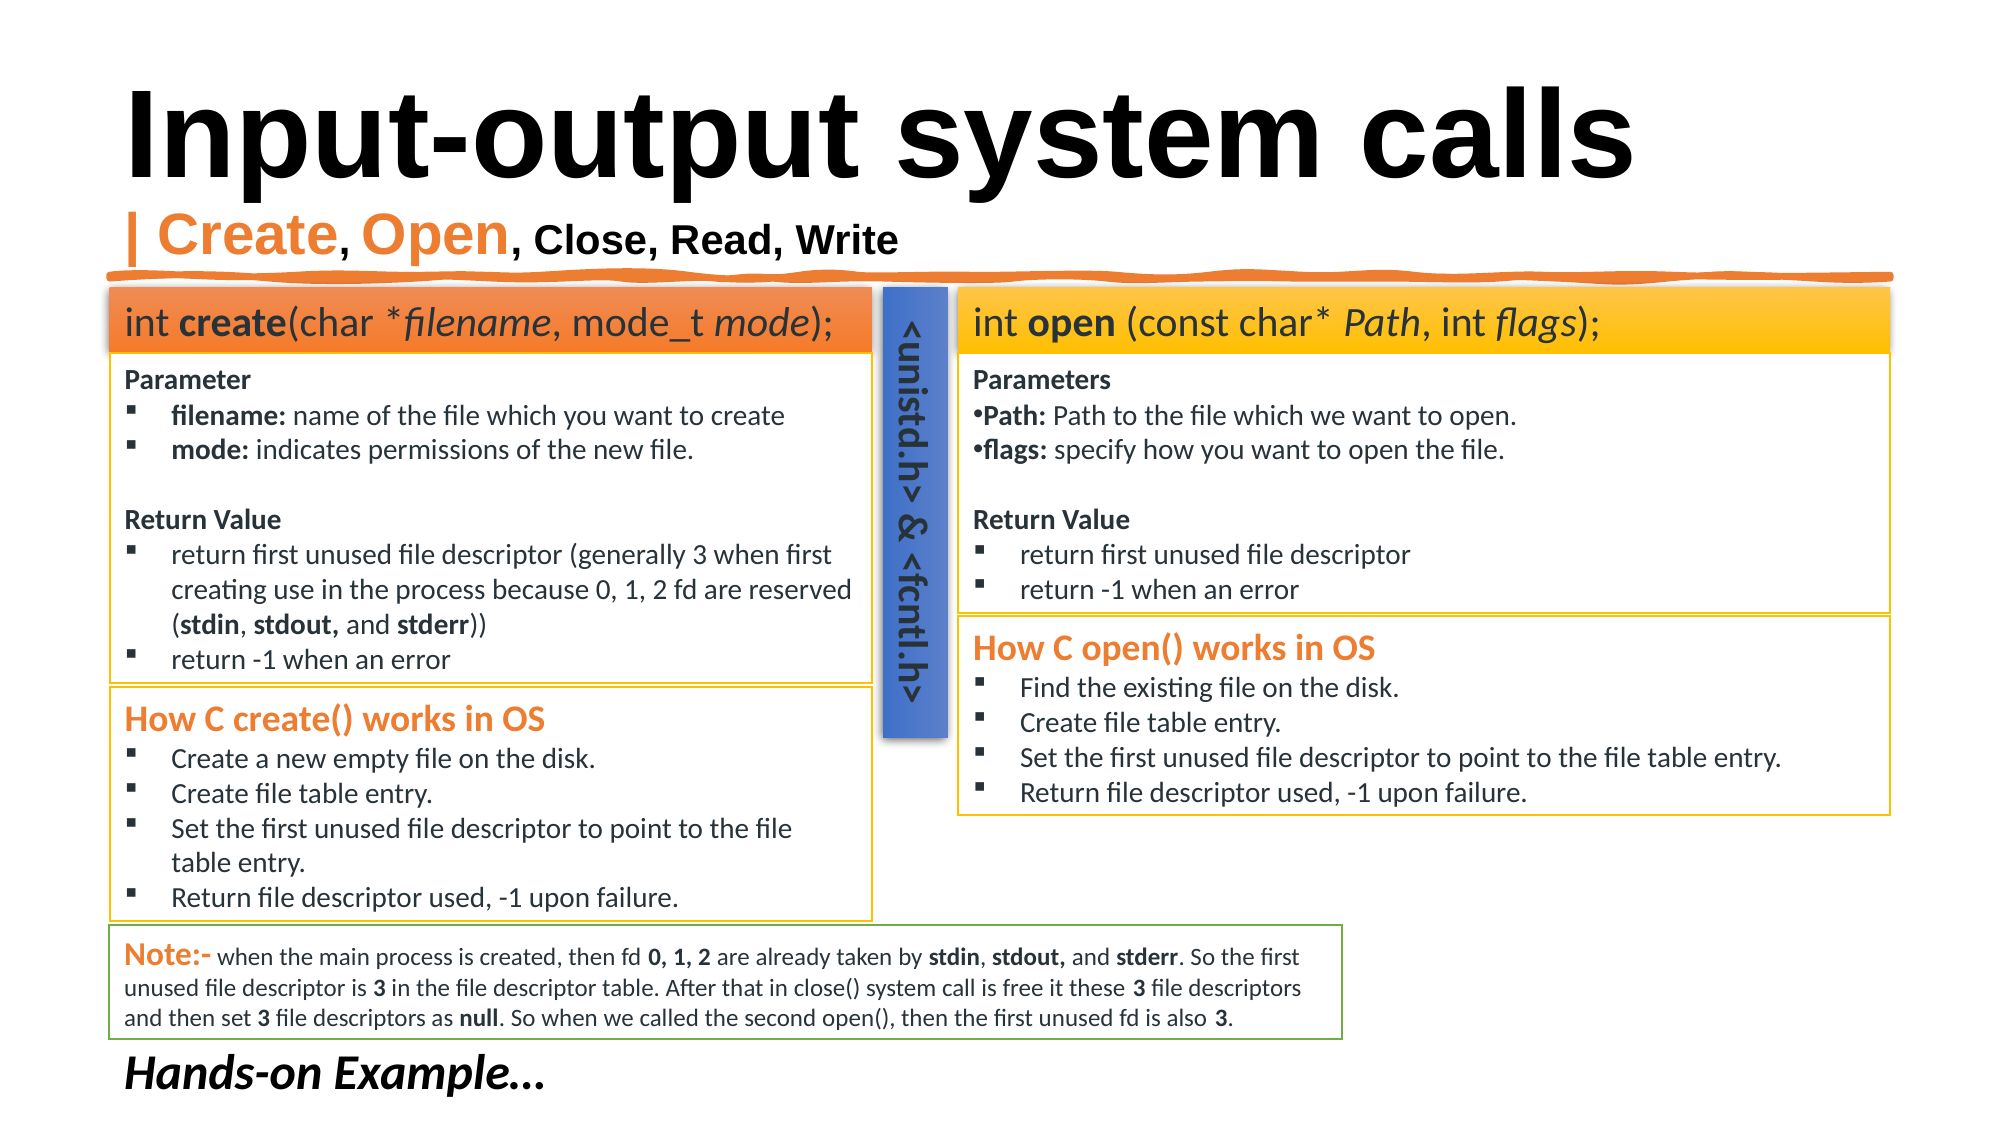

# Input-output system calls | Create, Open, Close, Read, Write

int create(char *filename, mode_t mode);
int open (const char* Path, int flags);
Parameter
filename: name of the file which you want to create
mode: indicates permissions of the new file.

Return Value
return first unused file descriptor (generally 3 when first creating use in the process because 0, 1, 2 fd are reserved (stdin, stdout, and stderr))
return -1 when an error
Parameters
Path: Path to the file which we want to open.
flags: specify how you want to open the file.

Return Value
return first unused file descriptor
return -1 when an error
<unistd.h> & <fcntl.h>
How C open() works in OS
Find the existing file on the disk.
Create file table entry.
Set the first unused file descriptor to point to the file table entry.
Return file descriptor used, -1 upon failure.
How C create() works in OS
Create a new empty file on the disk.
Create file table entry.
Set the first unused file descriptor to point to the file table entry.
Return file descriptor used, -1 upon failure.
Note:- when the main process is created, then fd 0, 1, 2 are already taken by stdin, stdout, and stderr. So the first unused file descriptor is 3 in the file descriptor table. After that in close() system call is free it these 3 file descriptors and then set 3 file descriptors as null. So when we called the second open(), then the first unused fd is also 3.
Hands-on Example…